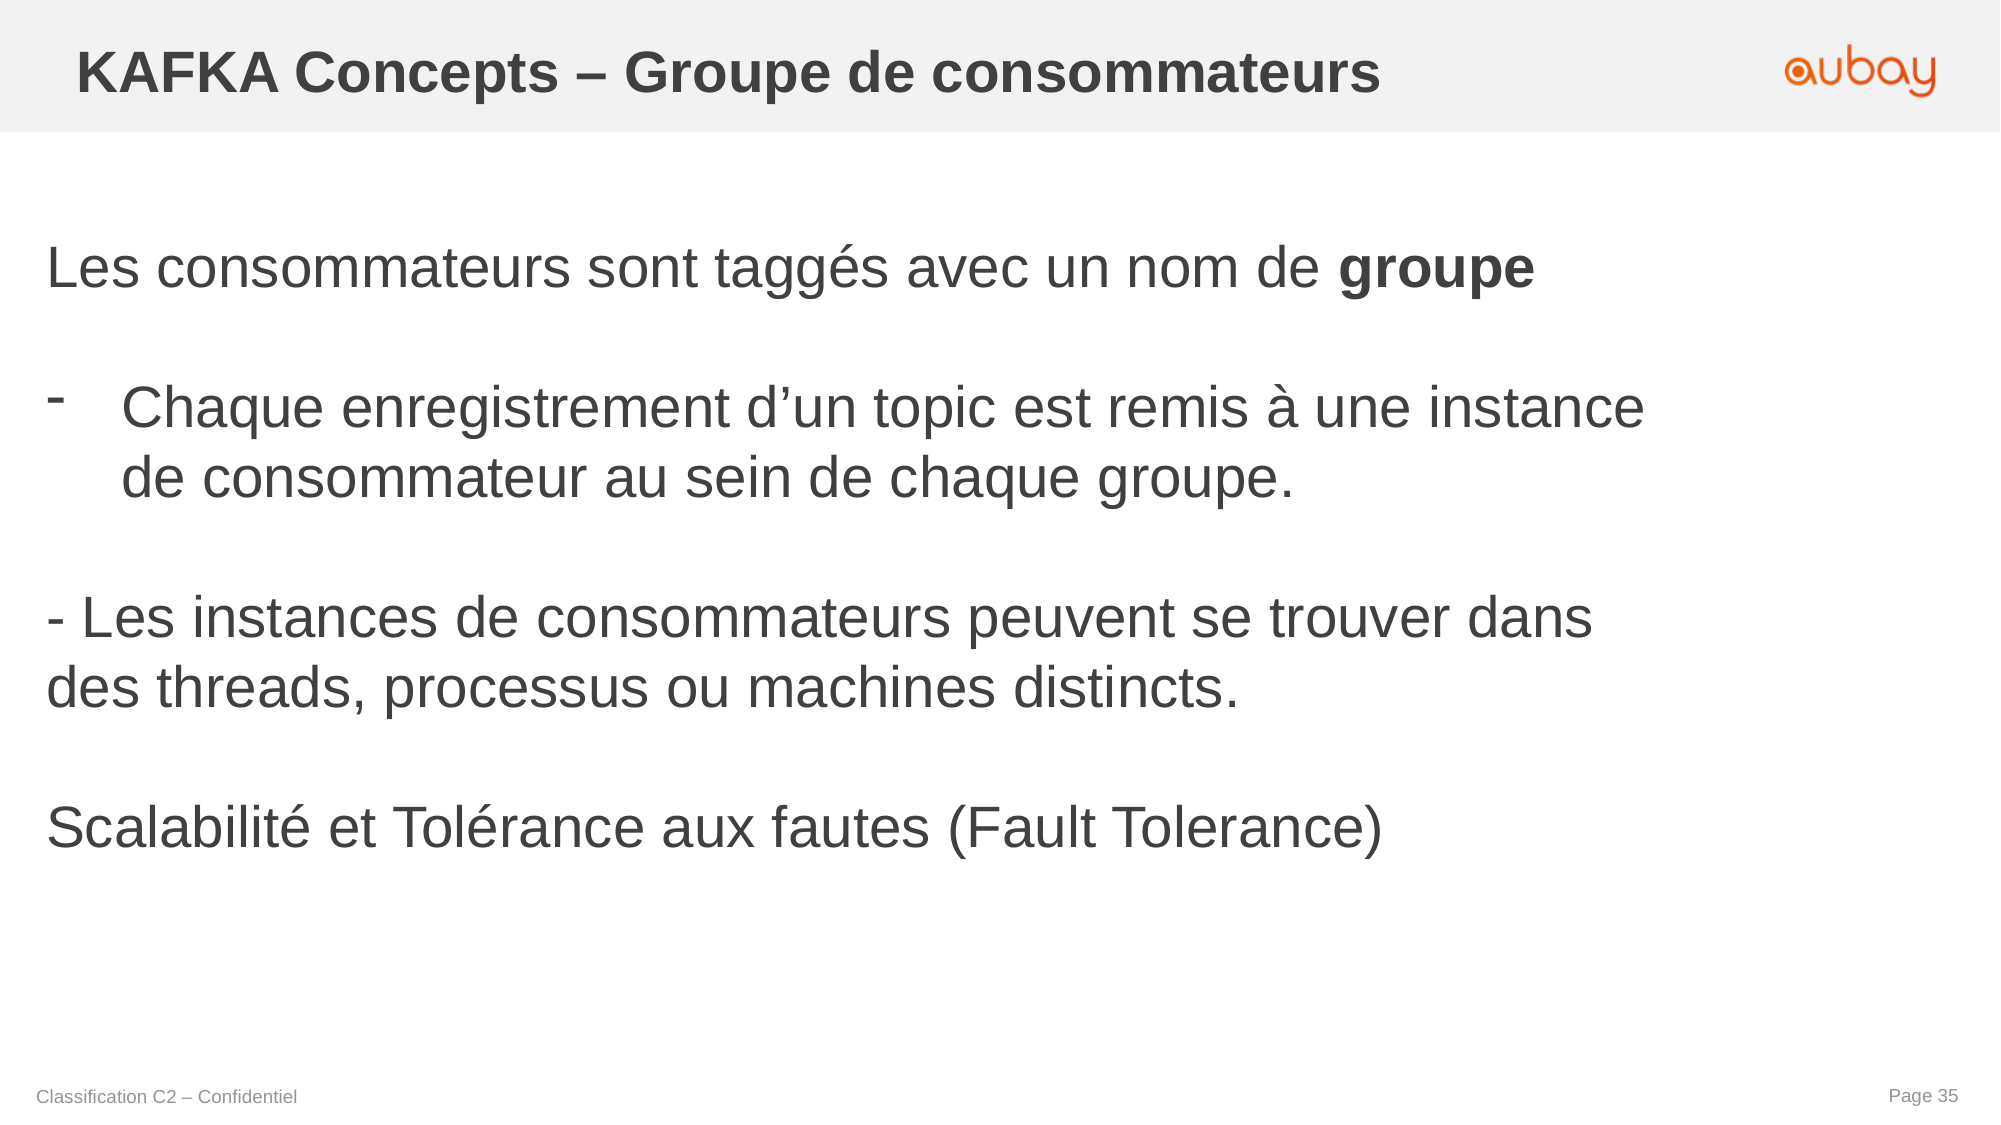

KAFKA Concepts – Groupe de consommateurs

Les consommateurs sont taggés avec un nom de groupe

Chaque enregistrement d’un topic est remis à une instance de consommateur au sein de chaque groupe.

- Les instances de consommateurs peuvent se trouver dans des threads, processus ou machines distincts.

Scalabilité et Tolérance aux fautes (Fault Tolerance)